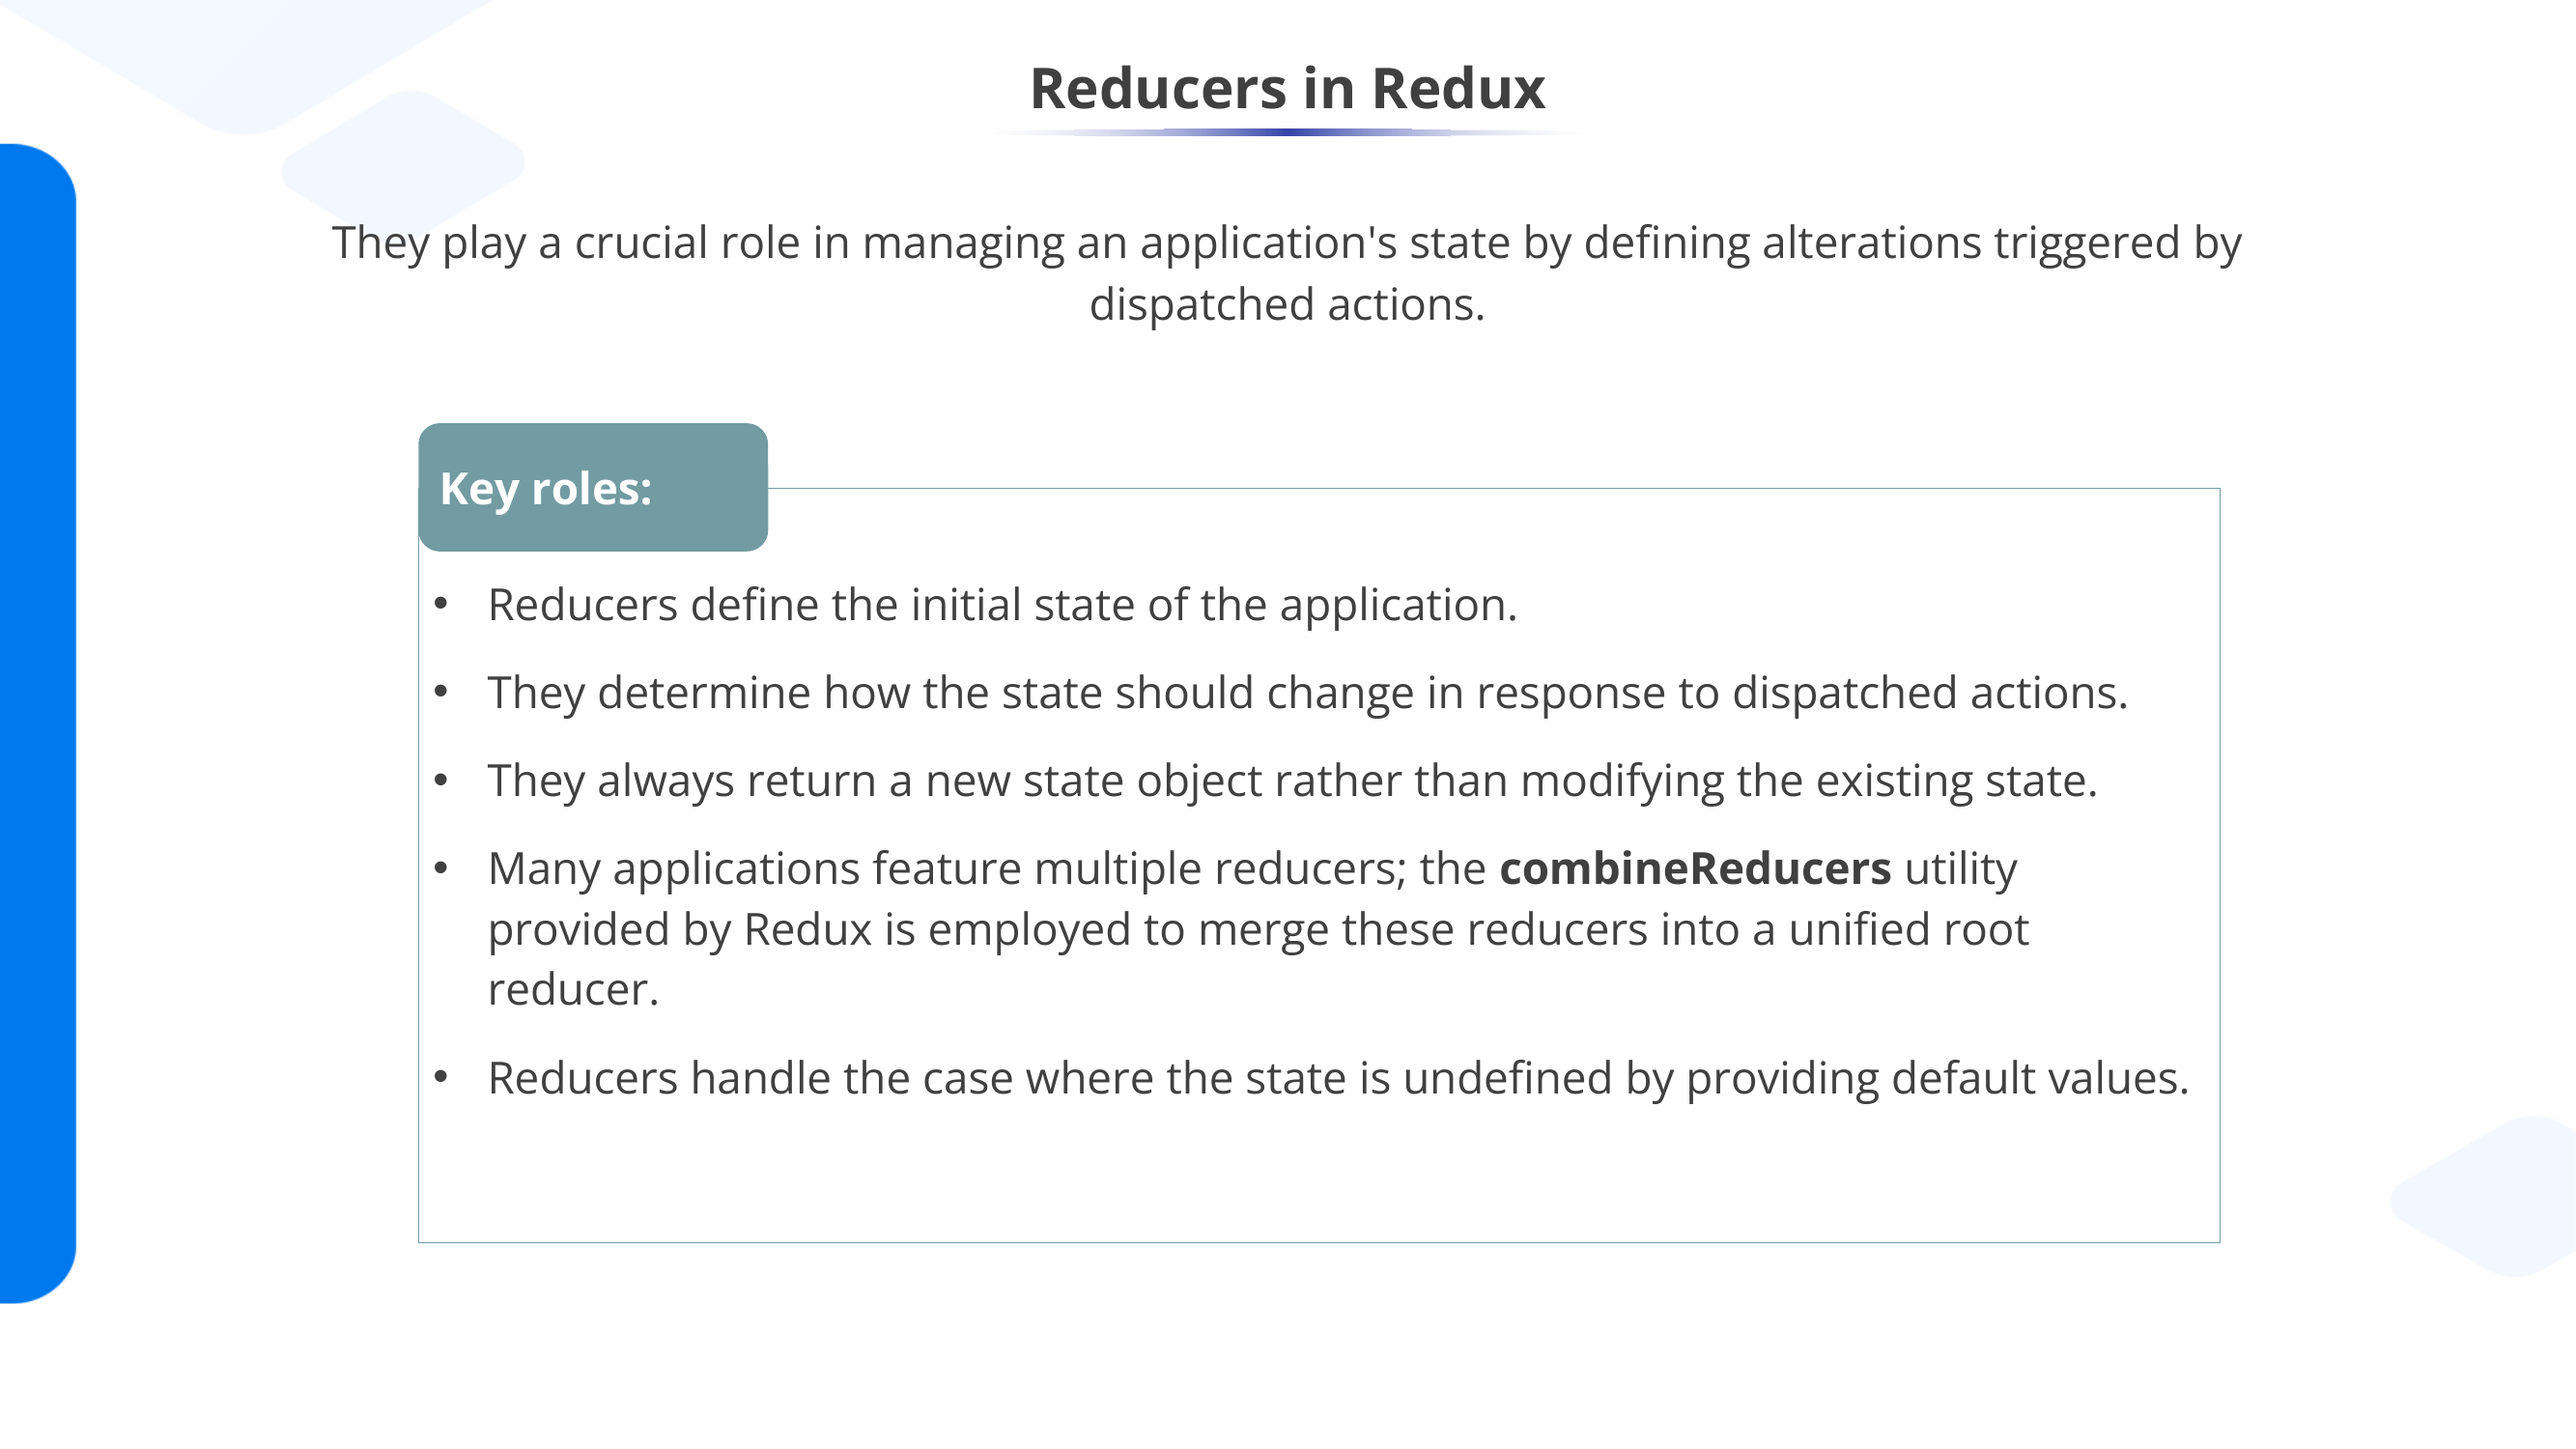

# Reducers in Redux

They play a crucial role in managing an application's state by defining alterations triggered by dispatched actions.

Key roles:

Reducers define the initial state of the application.

They determine how the state should change in response to dispatched actions.

They always return a new state object rather than modifying the existing state.

Many applications feature multiple reducers; the combineReducers utility provided by Redux is employed to merge these reducers into a unified root reducer.

Reducers handle the case where the state is undefined by providing default values.